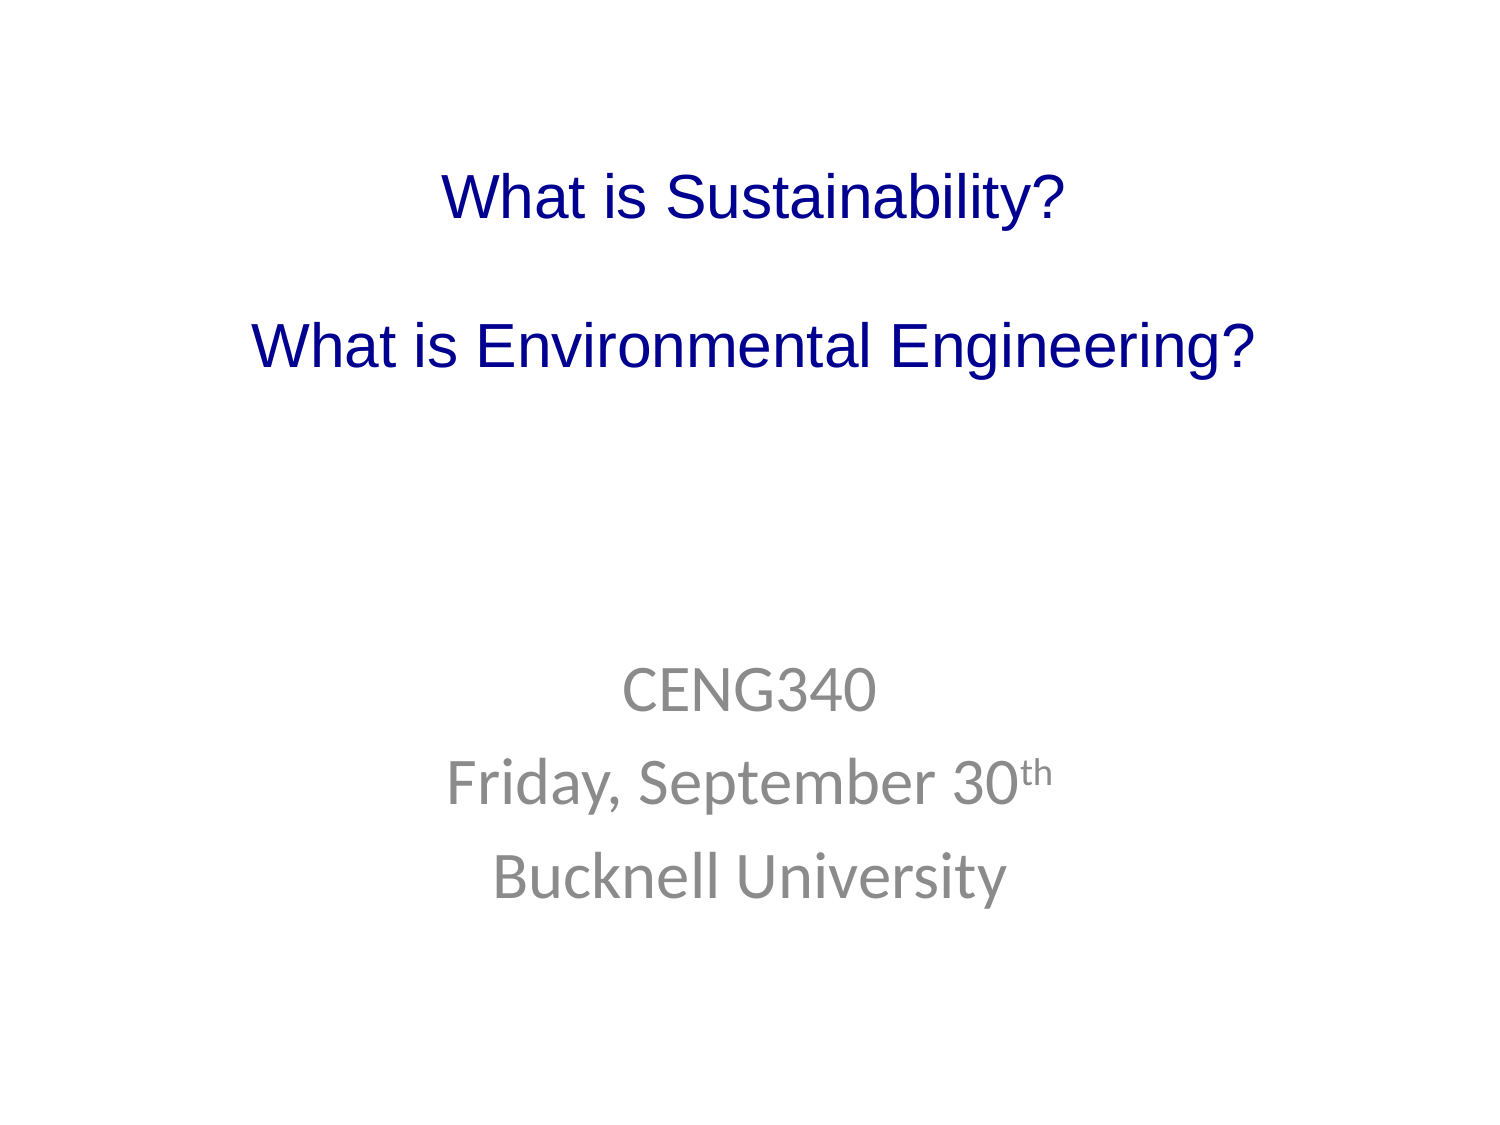

# What is Sustainability? What is Environmental Engineering?
CENG340
Friday, September 30th
Bucknell University